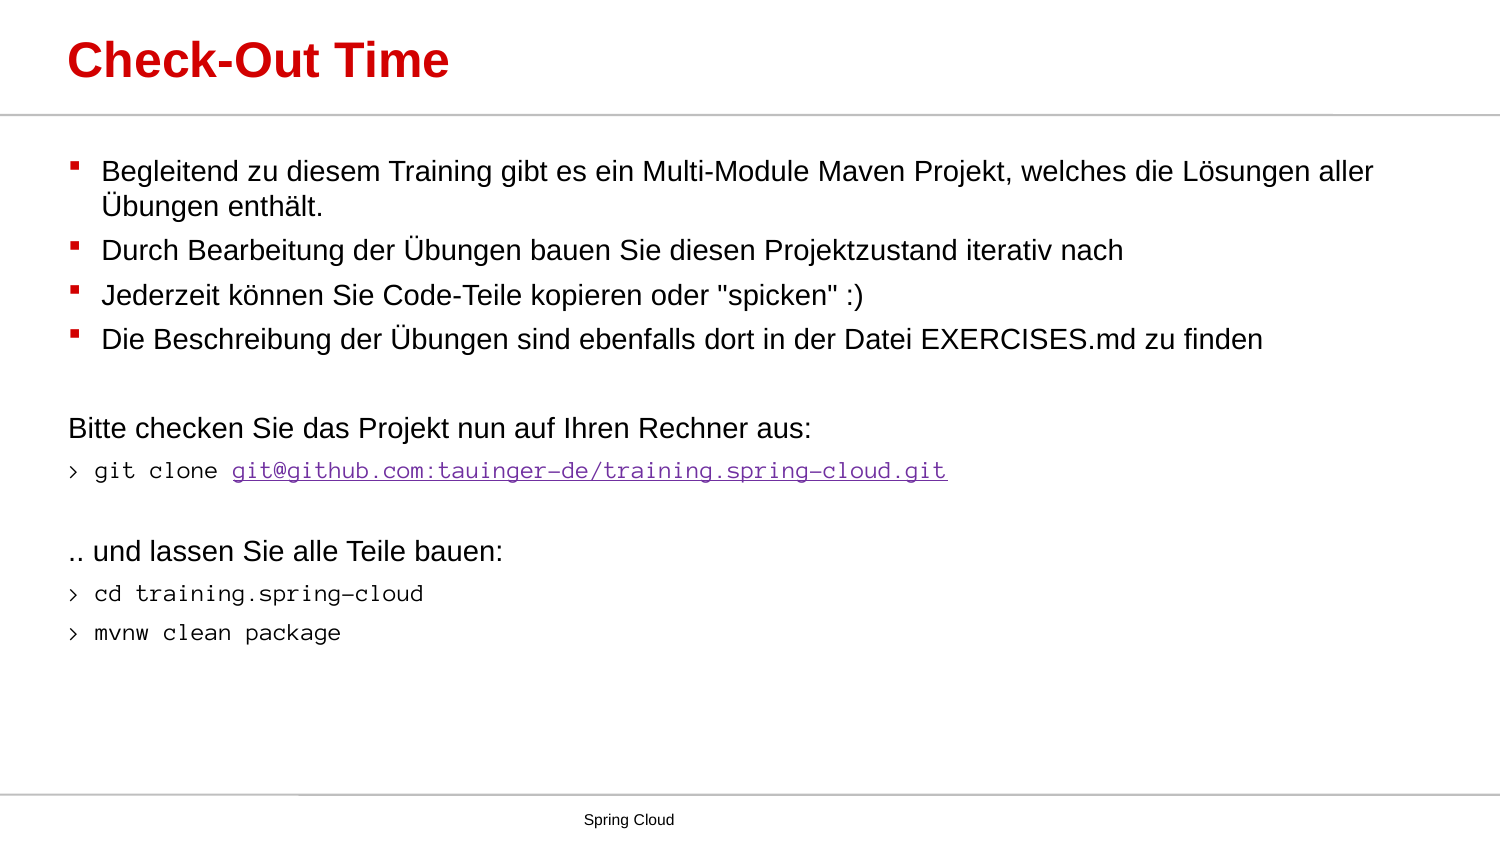

# Check-Out Time
Begleitend zu diesem Training gibt es ein Multi-Module Maven Projekt, welches die Lösungen aller Übungen enthält.
Durch Bearbeitung der Übungen bauen Sie diesen Projektzustand iterativ nach
Jederzeit können Sie Code-Teile kopieren oder "spicken" :)
Die Beschreibung der Übungen sind ebenfalls dort in der Datei EXERCISES.md zu finden

Bitte checken Sie das Projekt nun auf Ihren Rechner aus:
> git clone git@github.com:tauinger-de/training.spring-cloud.git

.. und lassen Sie alle Teile bauen:
> cd training.spring-cloud
> mvnw clean package

Spring Cloud